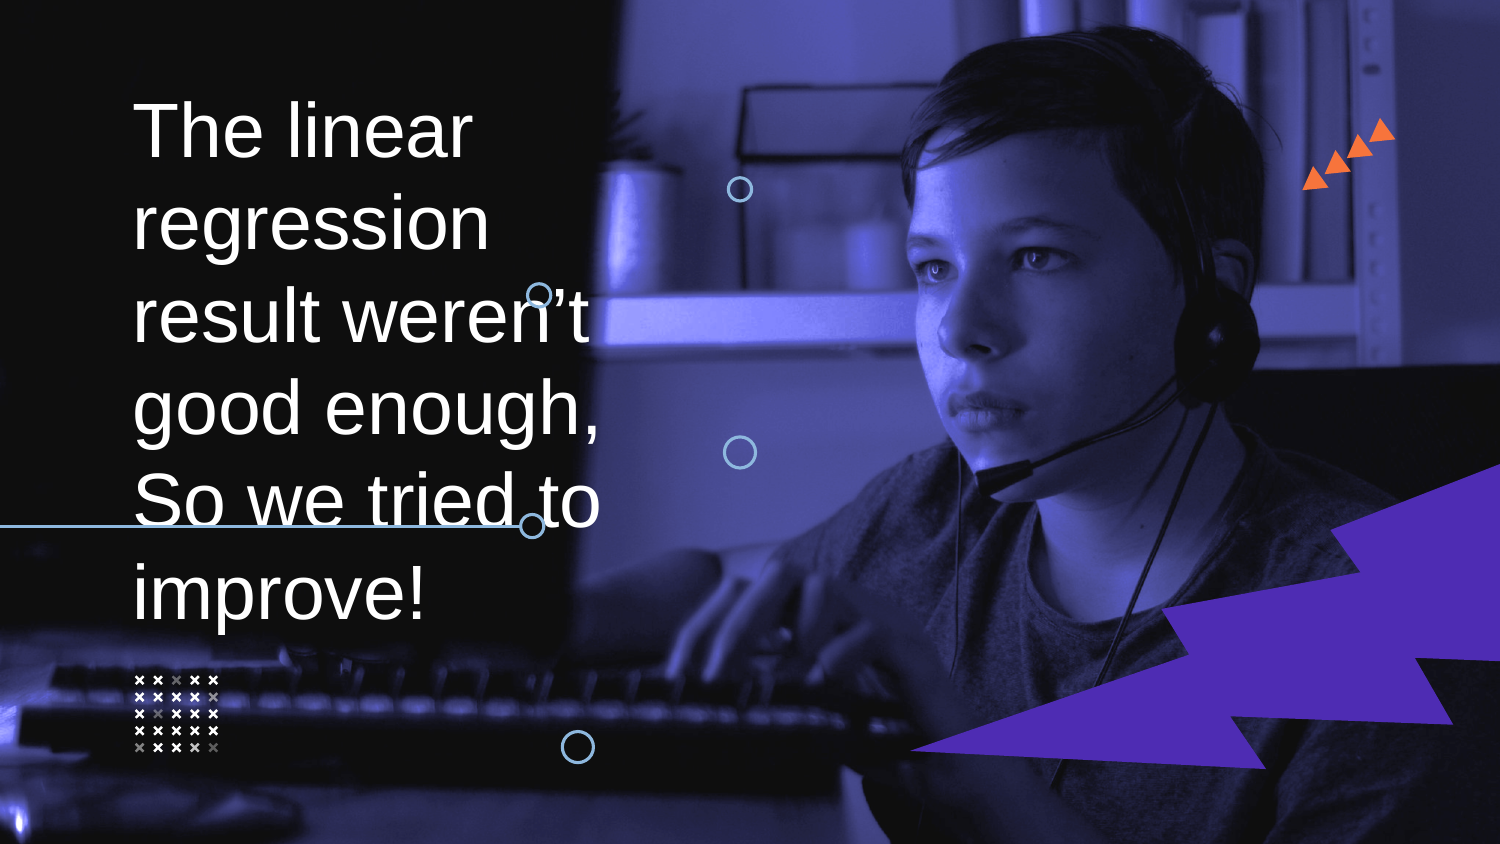

The linear regression result weren’t good enough,
So we tried to improve!